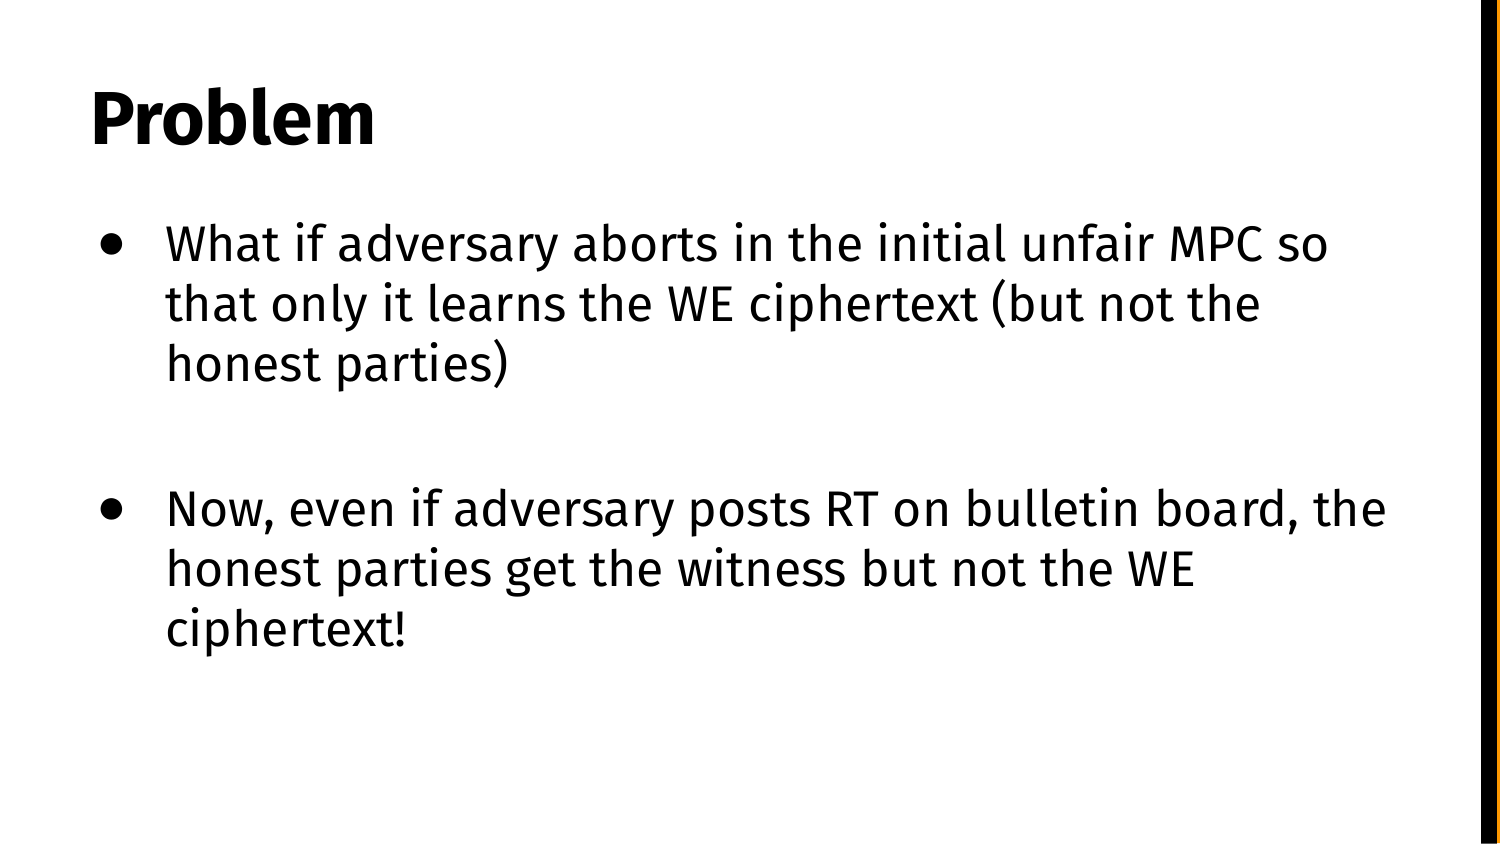

# Problem
What if adversary aborts in the initial unfair MPC so that only it learns the WE ciphertext (but not the honest parties)

Now, even if adversary posts RT on bulletin board, the honest parties get the witness but not the WE ciphertext!